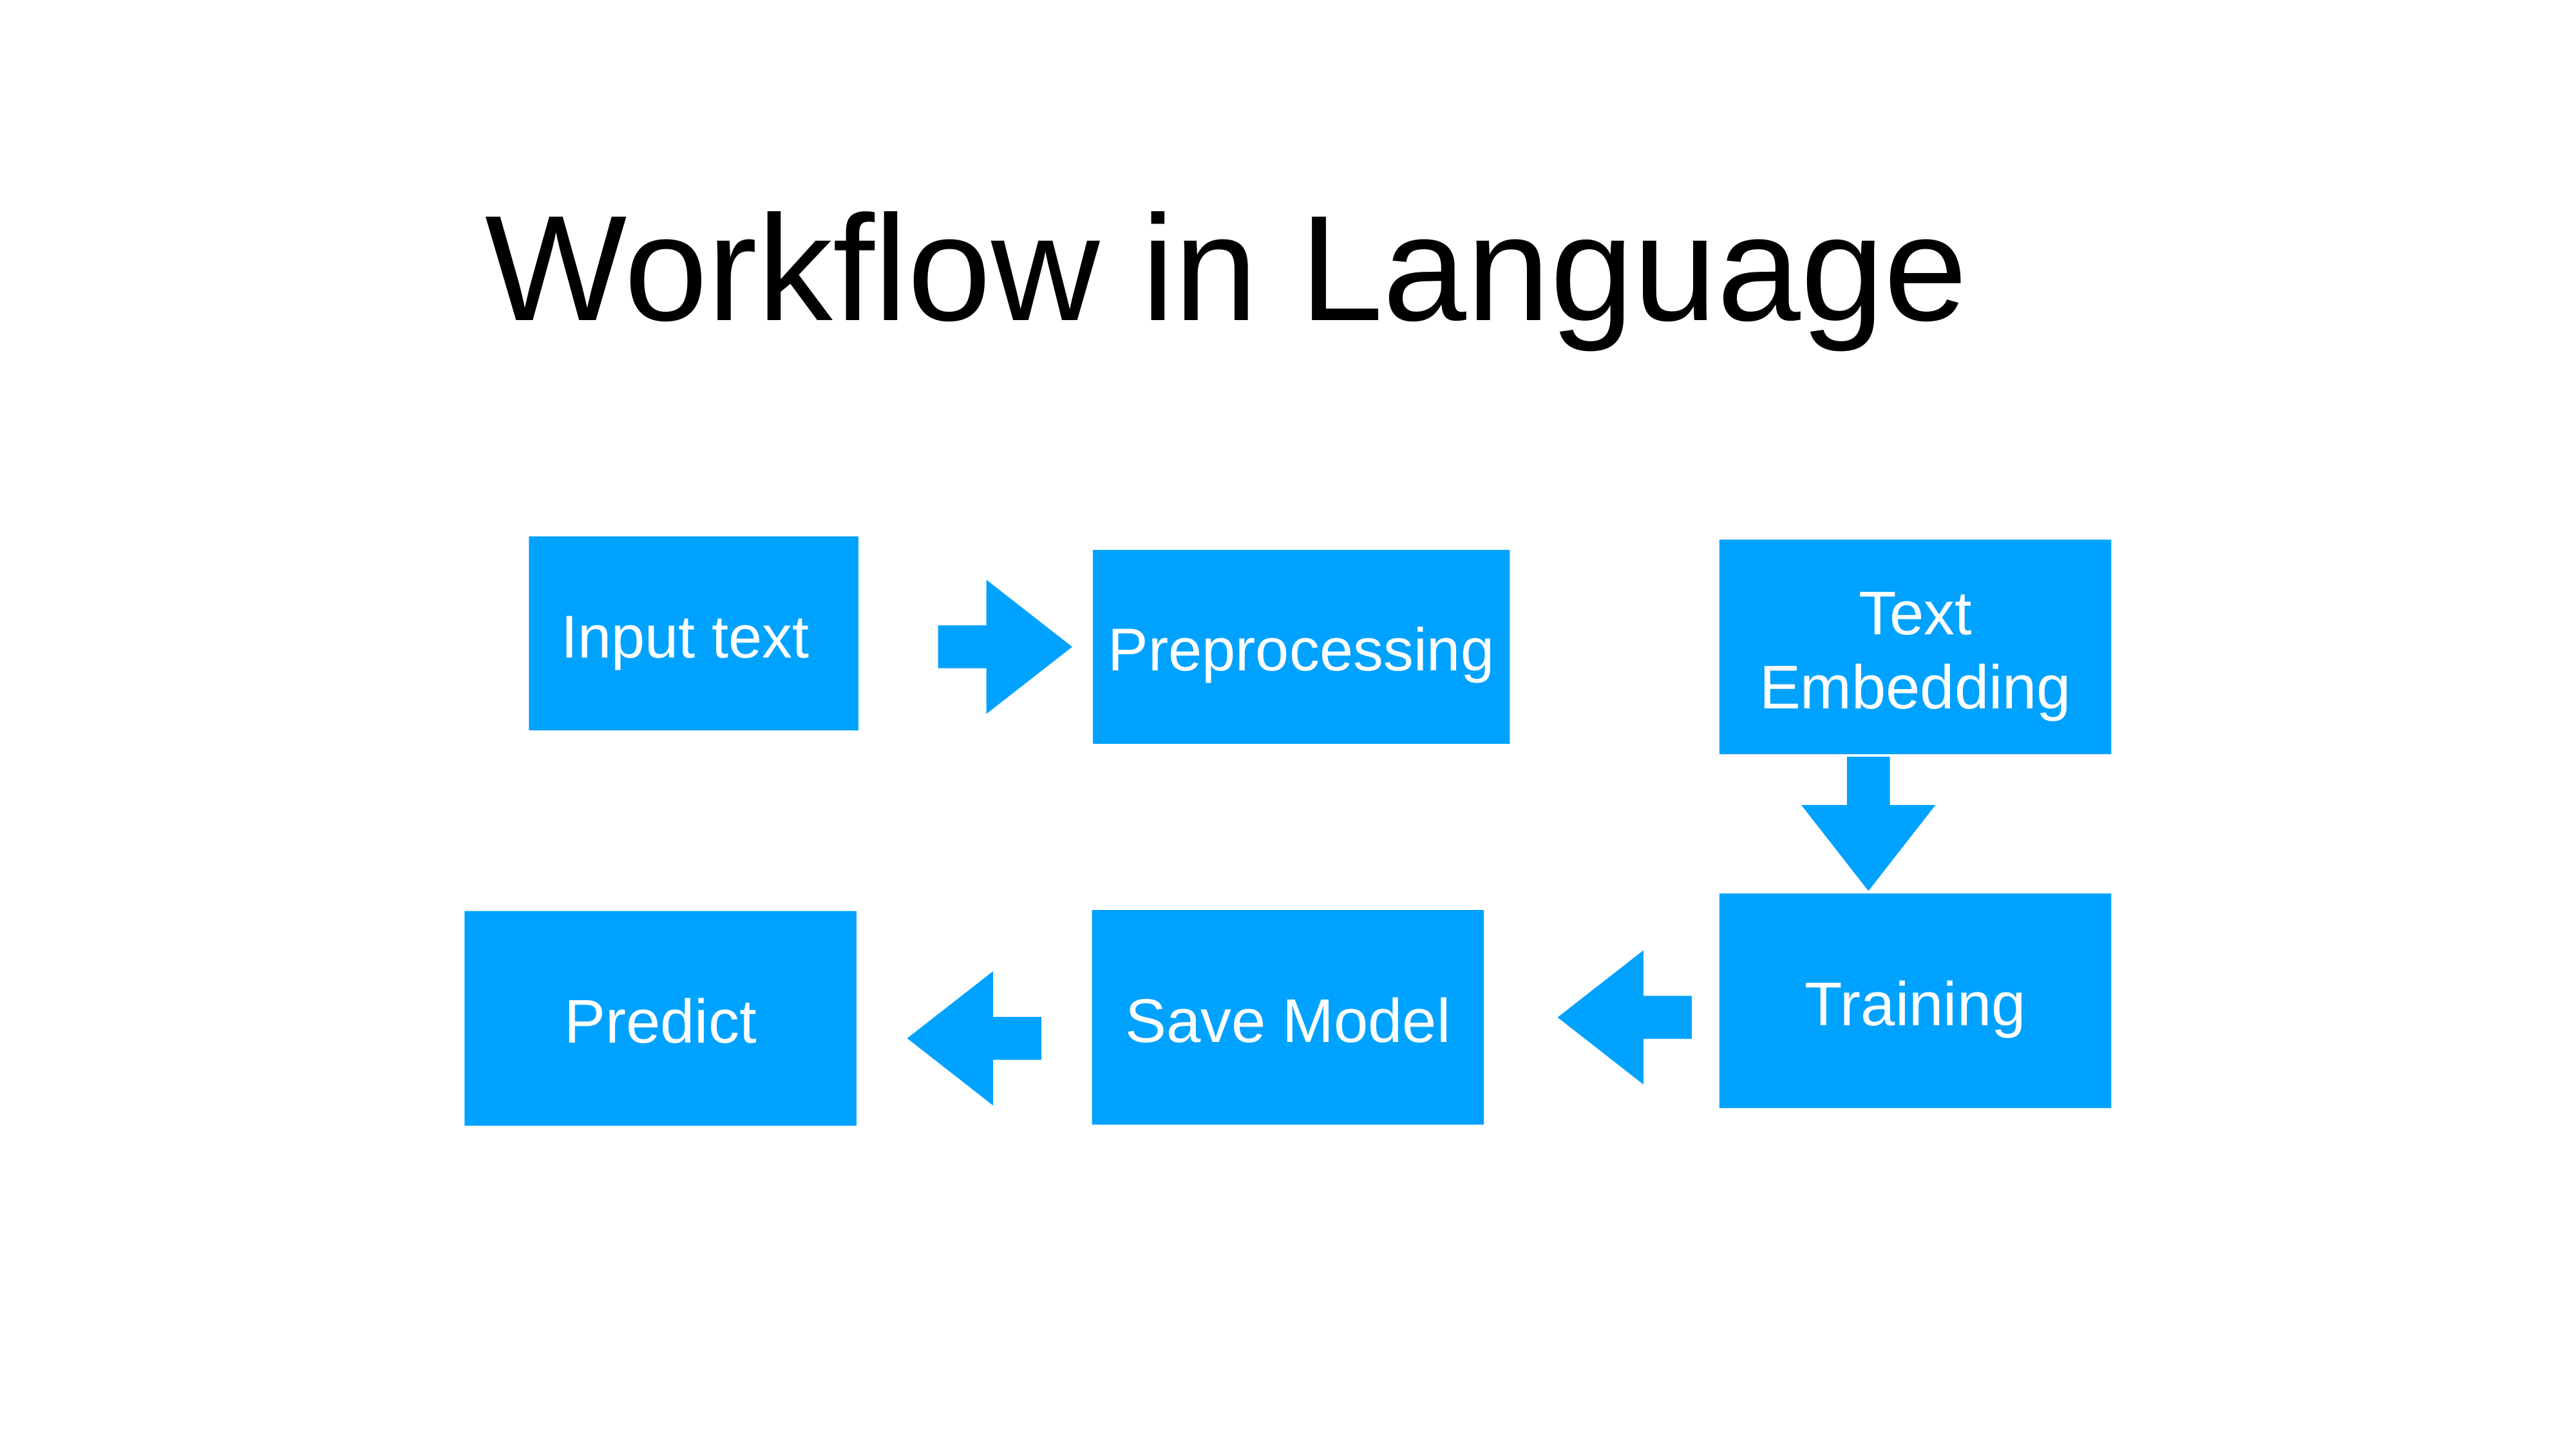

# Workflow in Language
Input text
Text Embedding

Preprocessing

Training
Save Model
Predict